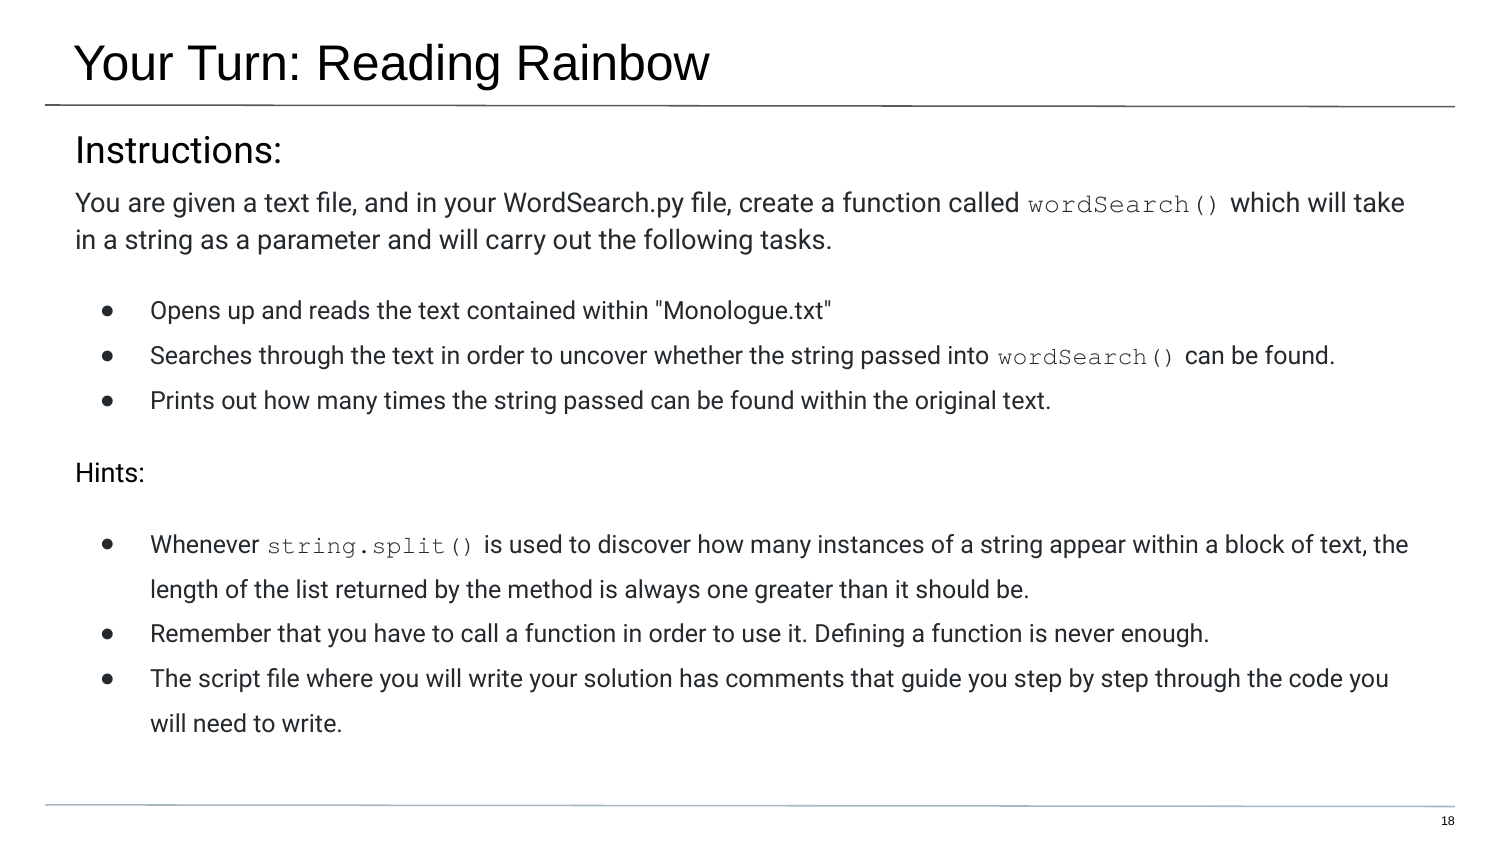

# Your Turn: Reading Rainbow
Instructions:
You are given a text file, and in your WordSearch.py file, create a function called wordSearch() which will take in a string as a parameter and will carry out the following tasks.
Opens up and reads the text contained within "Monologue.txt"
Searches through the text in order to uncover whether the string passed into wordSearch() can be found.
Prints out how many times the string passed can be found within the original text.
Hints:
Whenever string.split() is used to discover how many instances of a string appear within a block of text, the length of the list returned by the method is always one greater than it should be.
Remember that you have to call a function in order to use it. Defining a function is never enough.
The script file where you will write your solution has comments that guide you step by step through the code you will need to write.

18